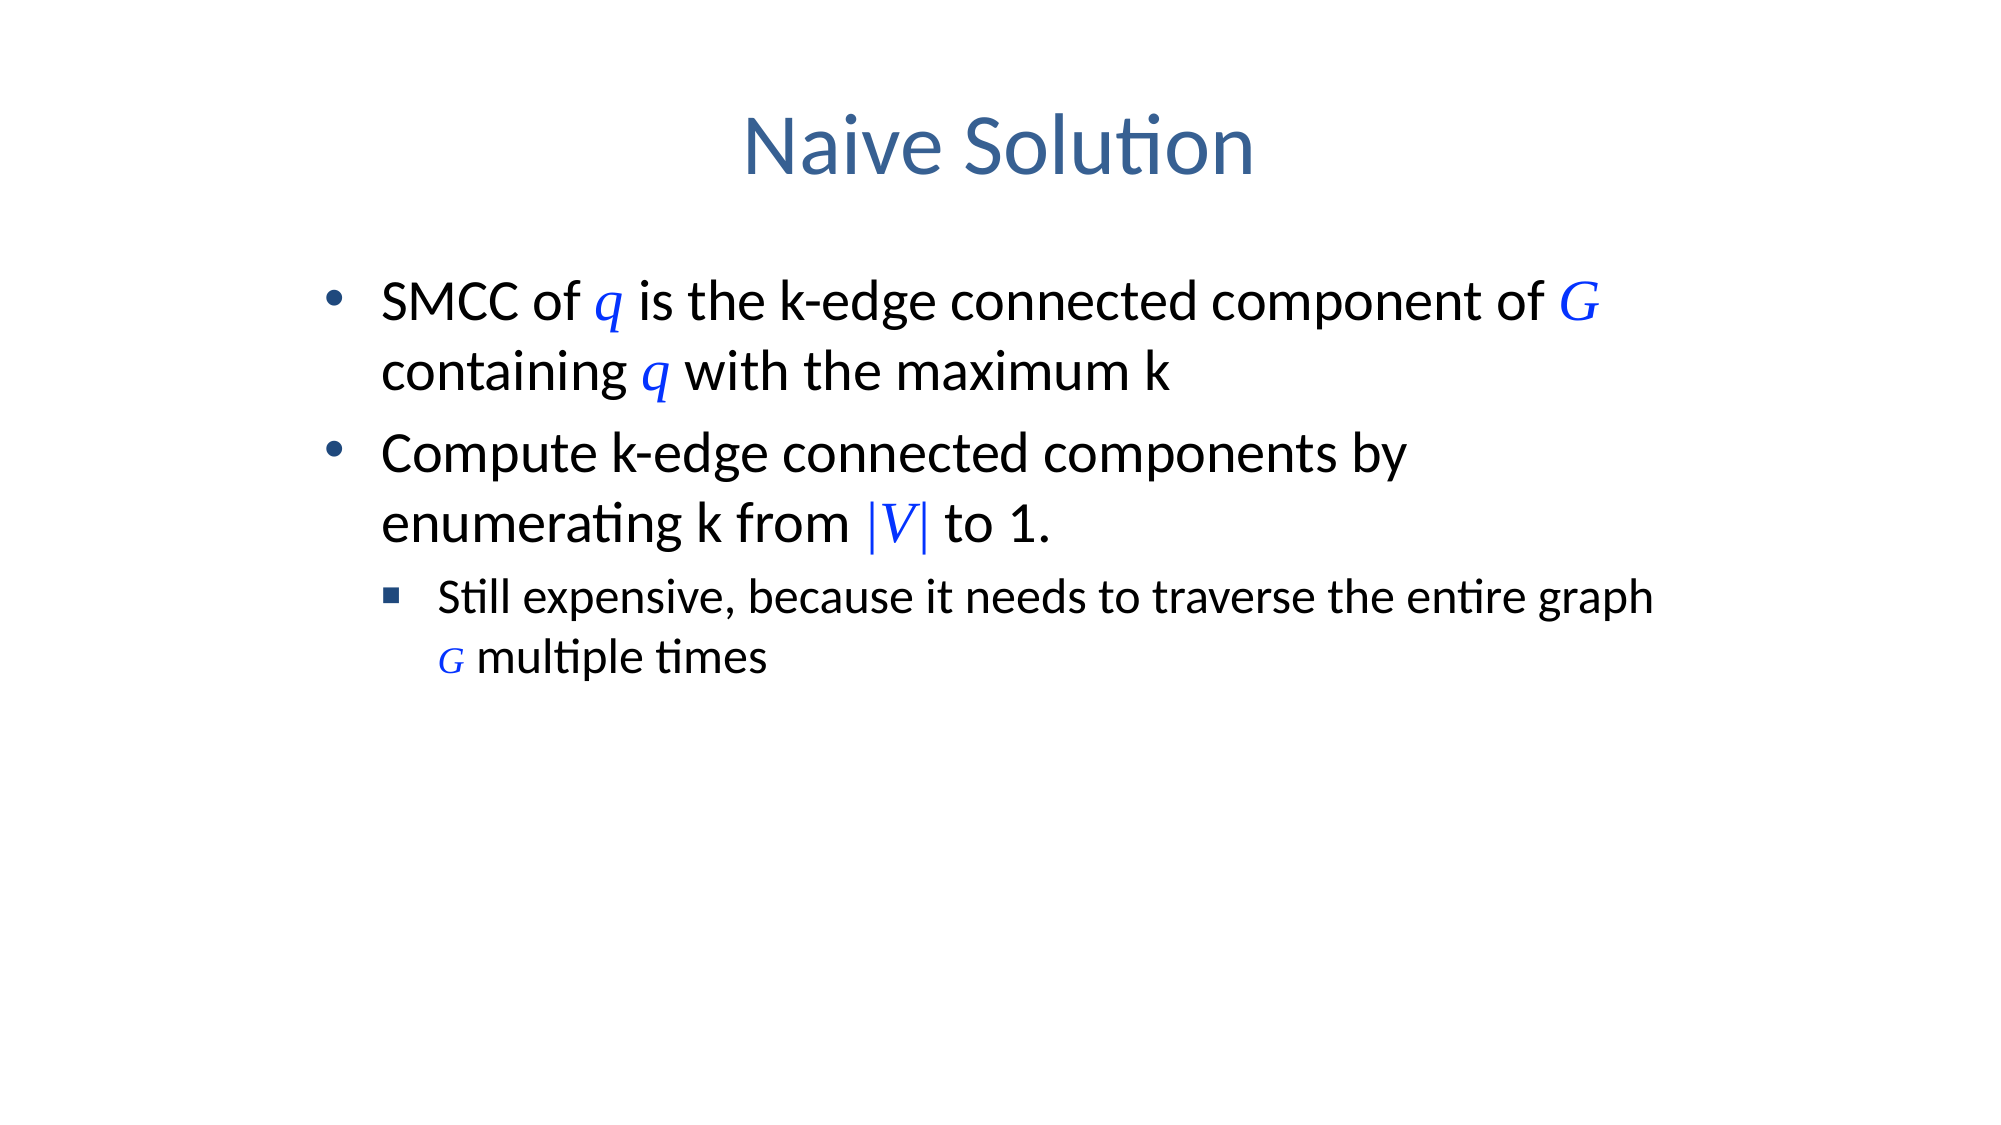

# Naive Solution
SMCC of q is the k-edge connected component of G containing q with the maximum k
Compute k-edge connected components by enumerating k from |V| to 1.
Still expensive, because it needs to traverse the entire graph G multiple times